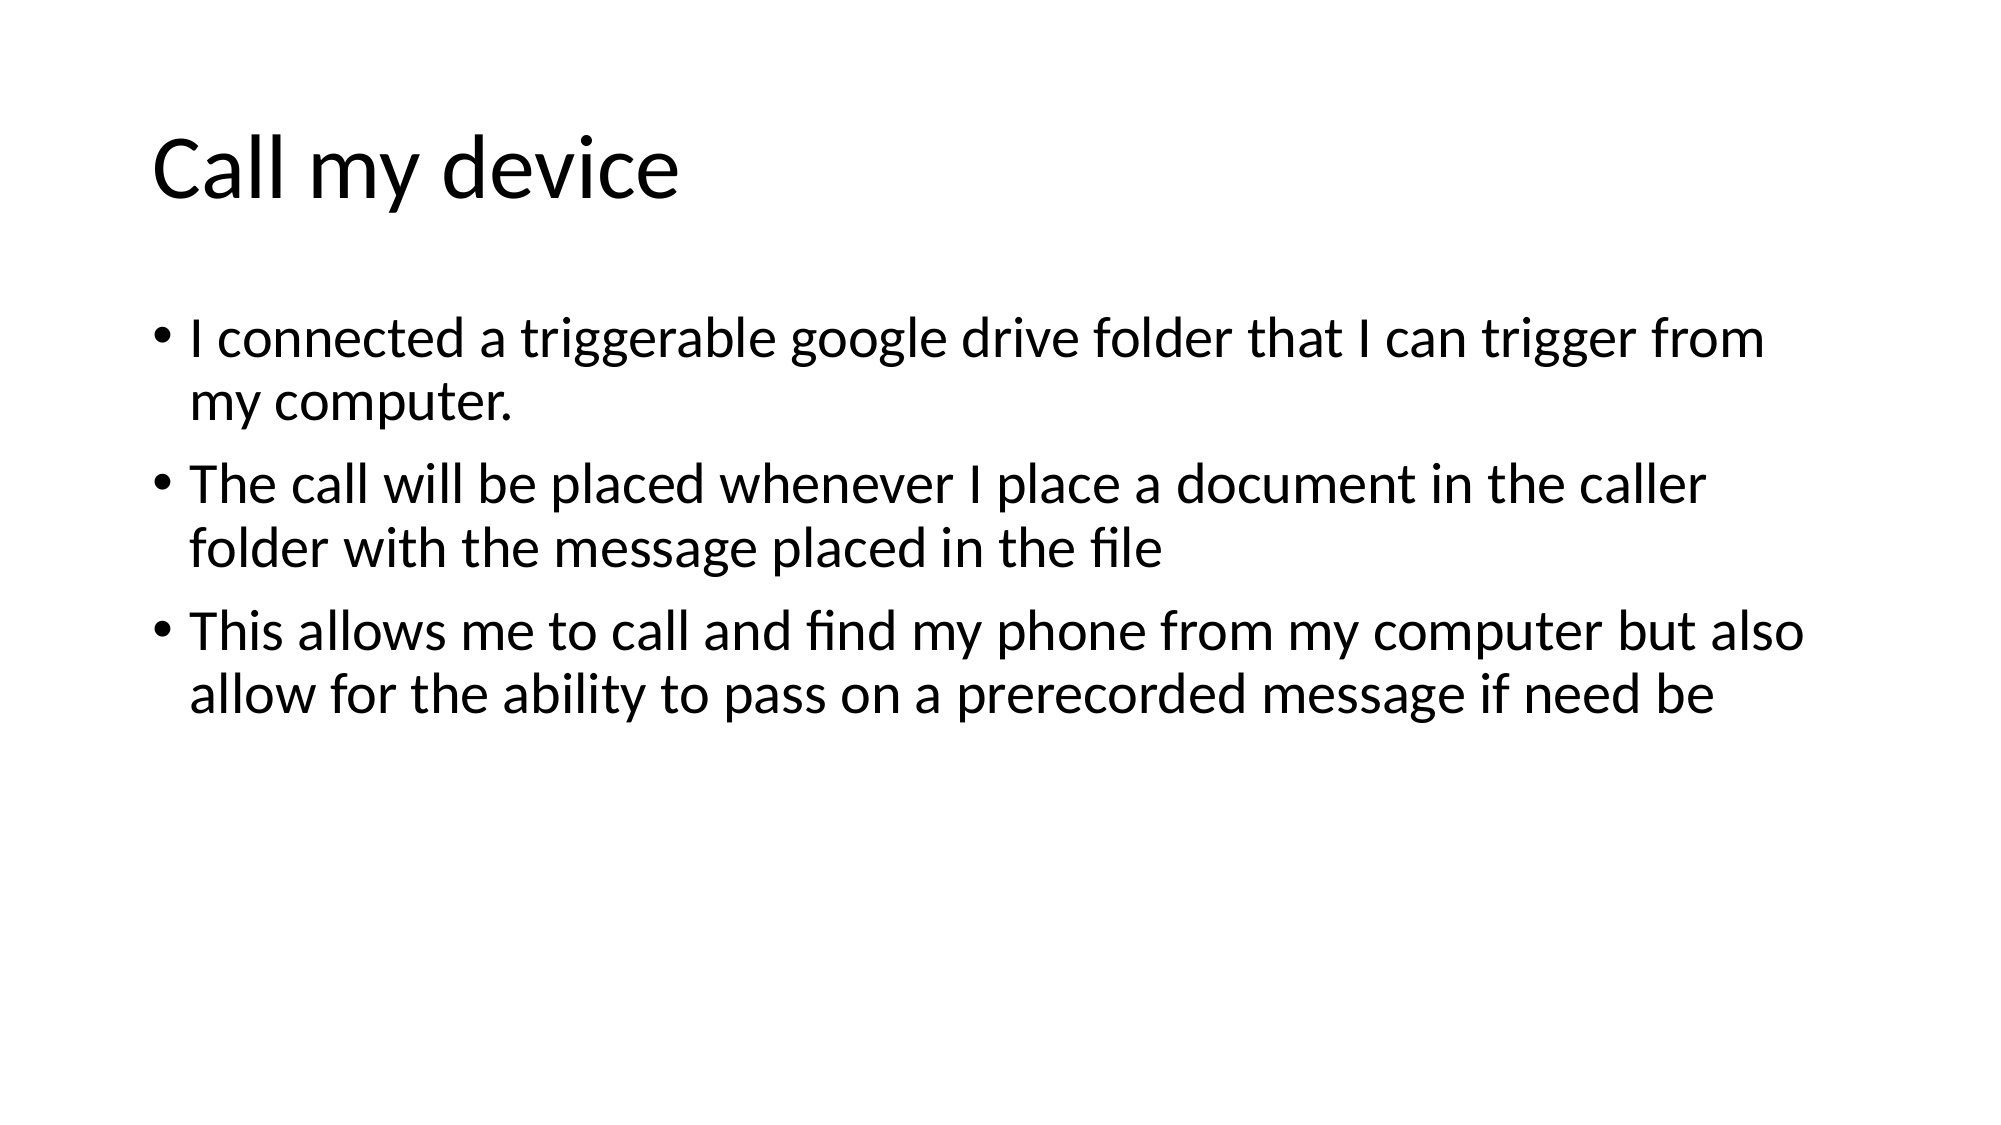

# Call my device
I connected a triggerable google drive folder that I can trigger from my computer.
The call will be placed whenever I place a document in the caller folder with the message placed in the file
This allows me to call and find my phone from my computer but also allow for the ability to pass on a prerecorded message if need be